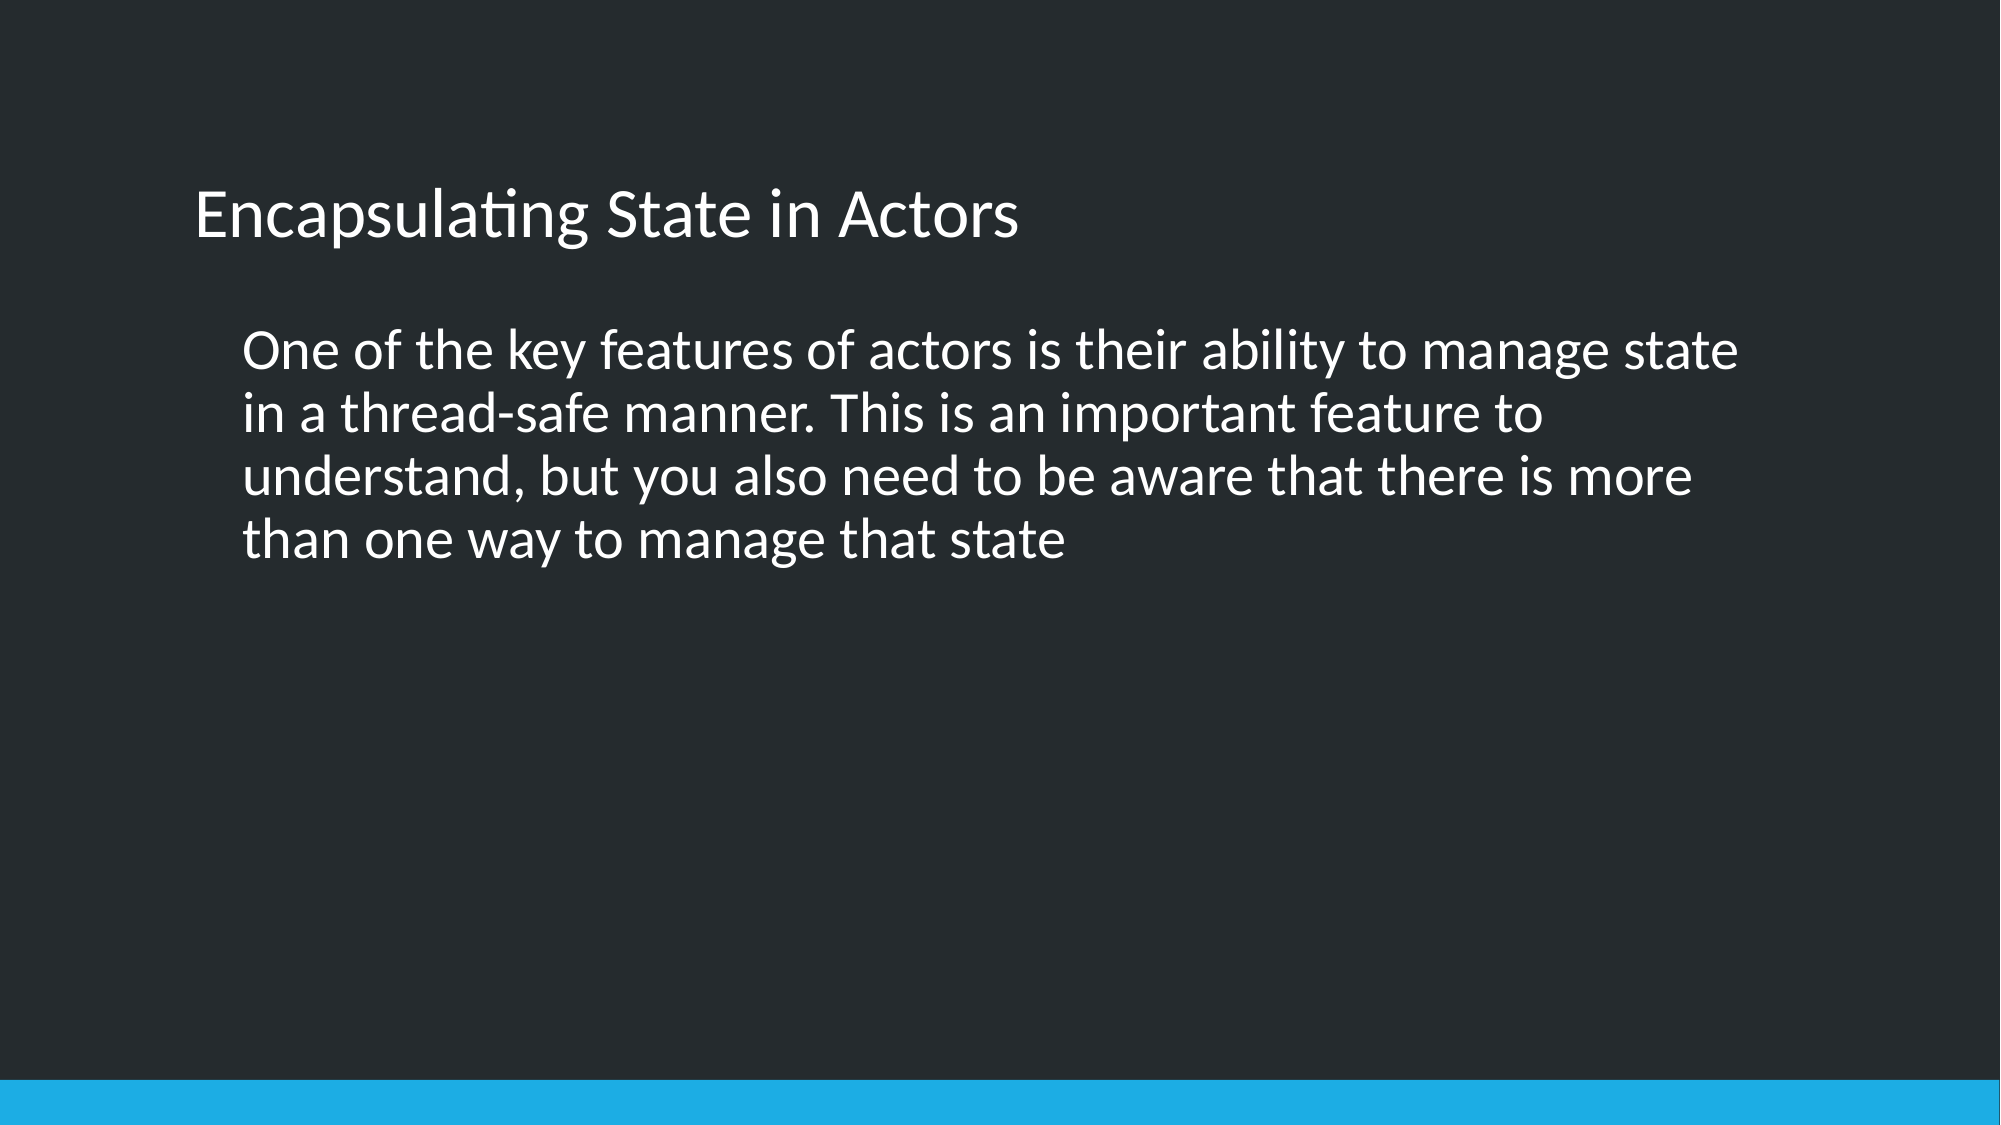

# Encapsulating State in Actors
One of the key features of actors is their ability to manage state in a thread-safe manner. This is an important feature to understand, but you also need to be aware that there is more than one way to manage that state